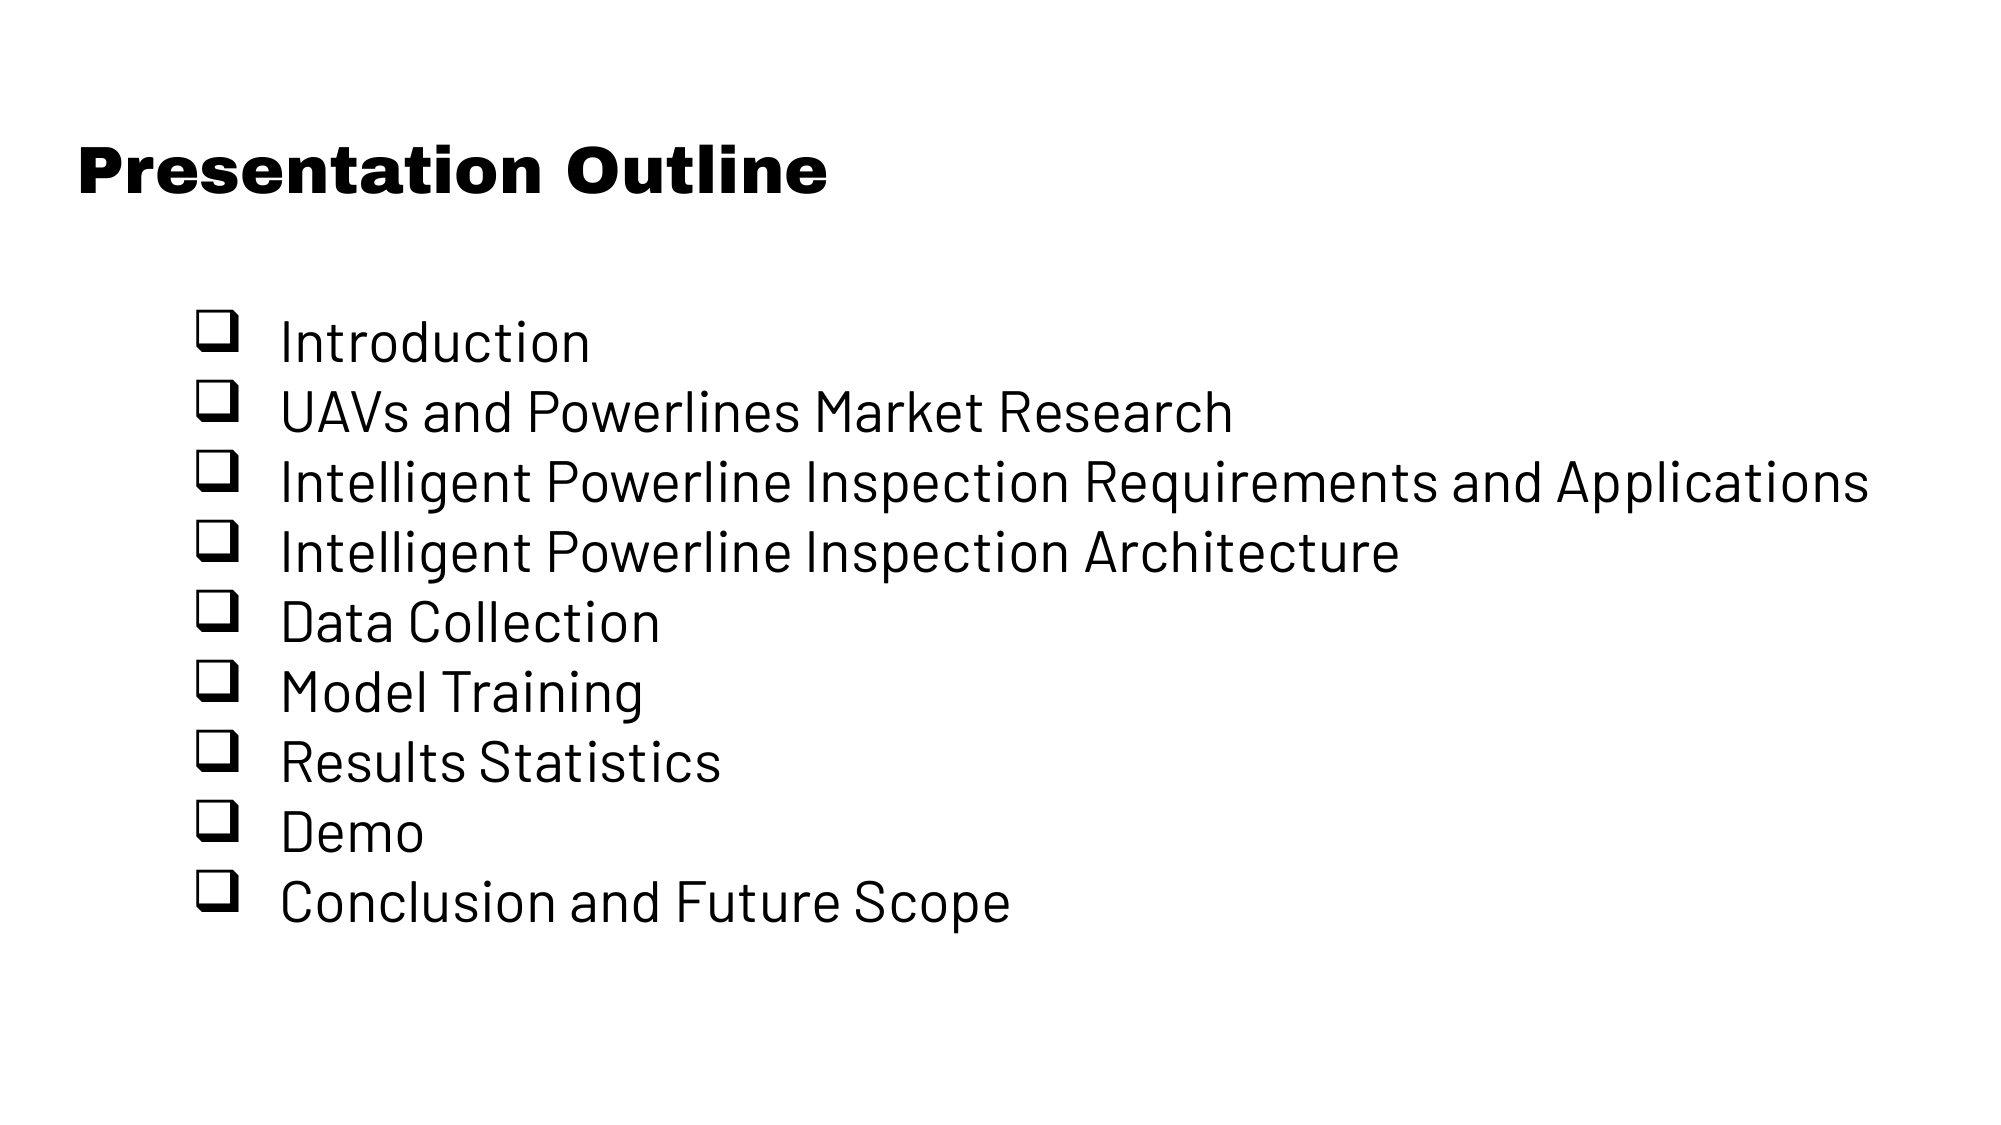

# Presentation Outline
   Introduction
   UAVs and Powerlines Market Research
   Intelligent Powerline Inspection Requirements and Applications
   Intelligent Powerline Inspection Architecture
   Data Collection
   Model Training
   Results Statistics
   Demo
   Conclusion and Future Scope